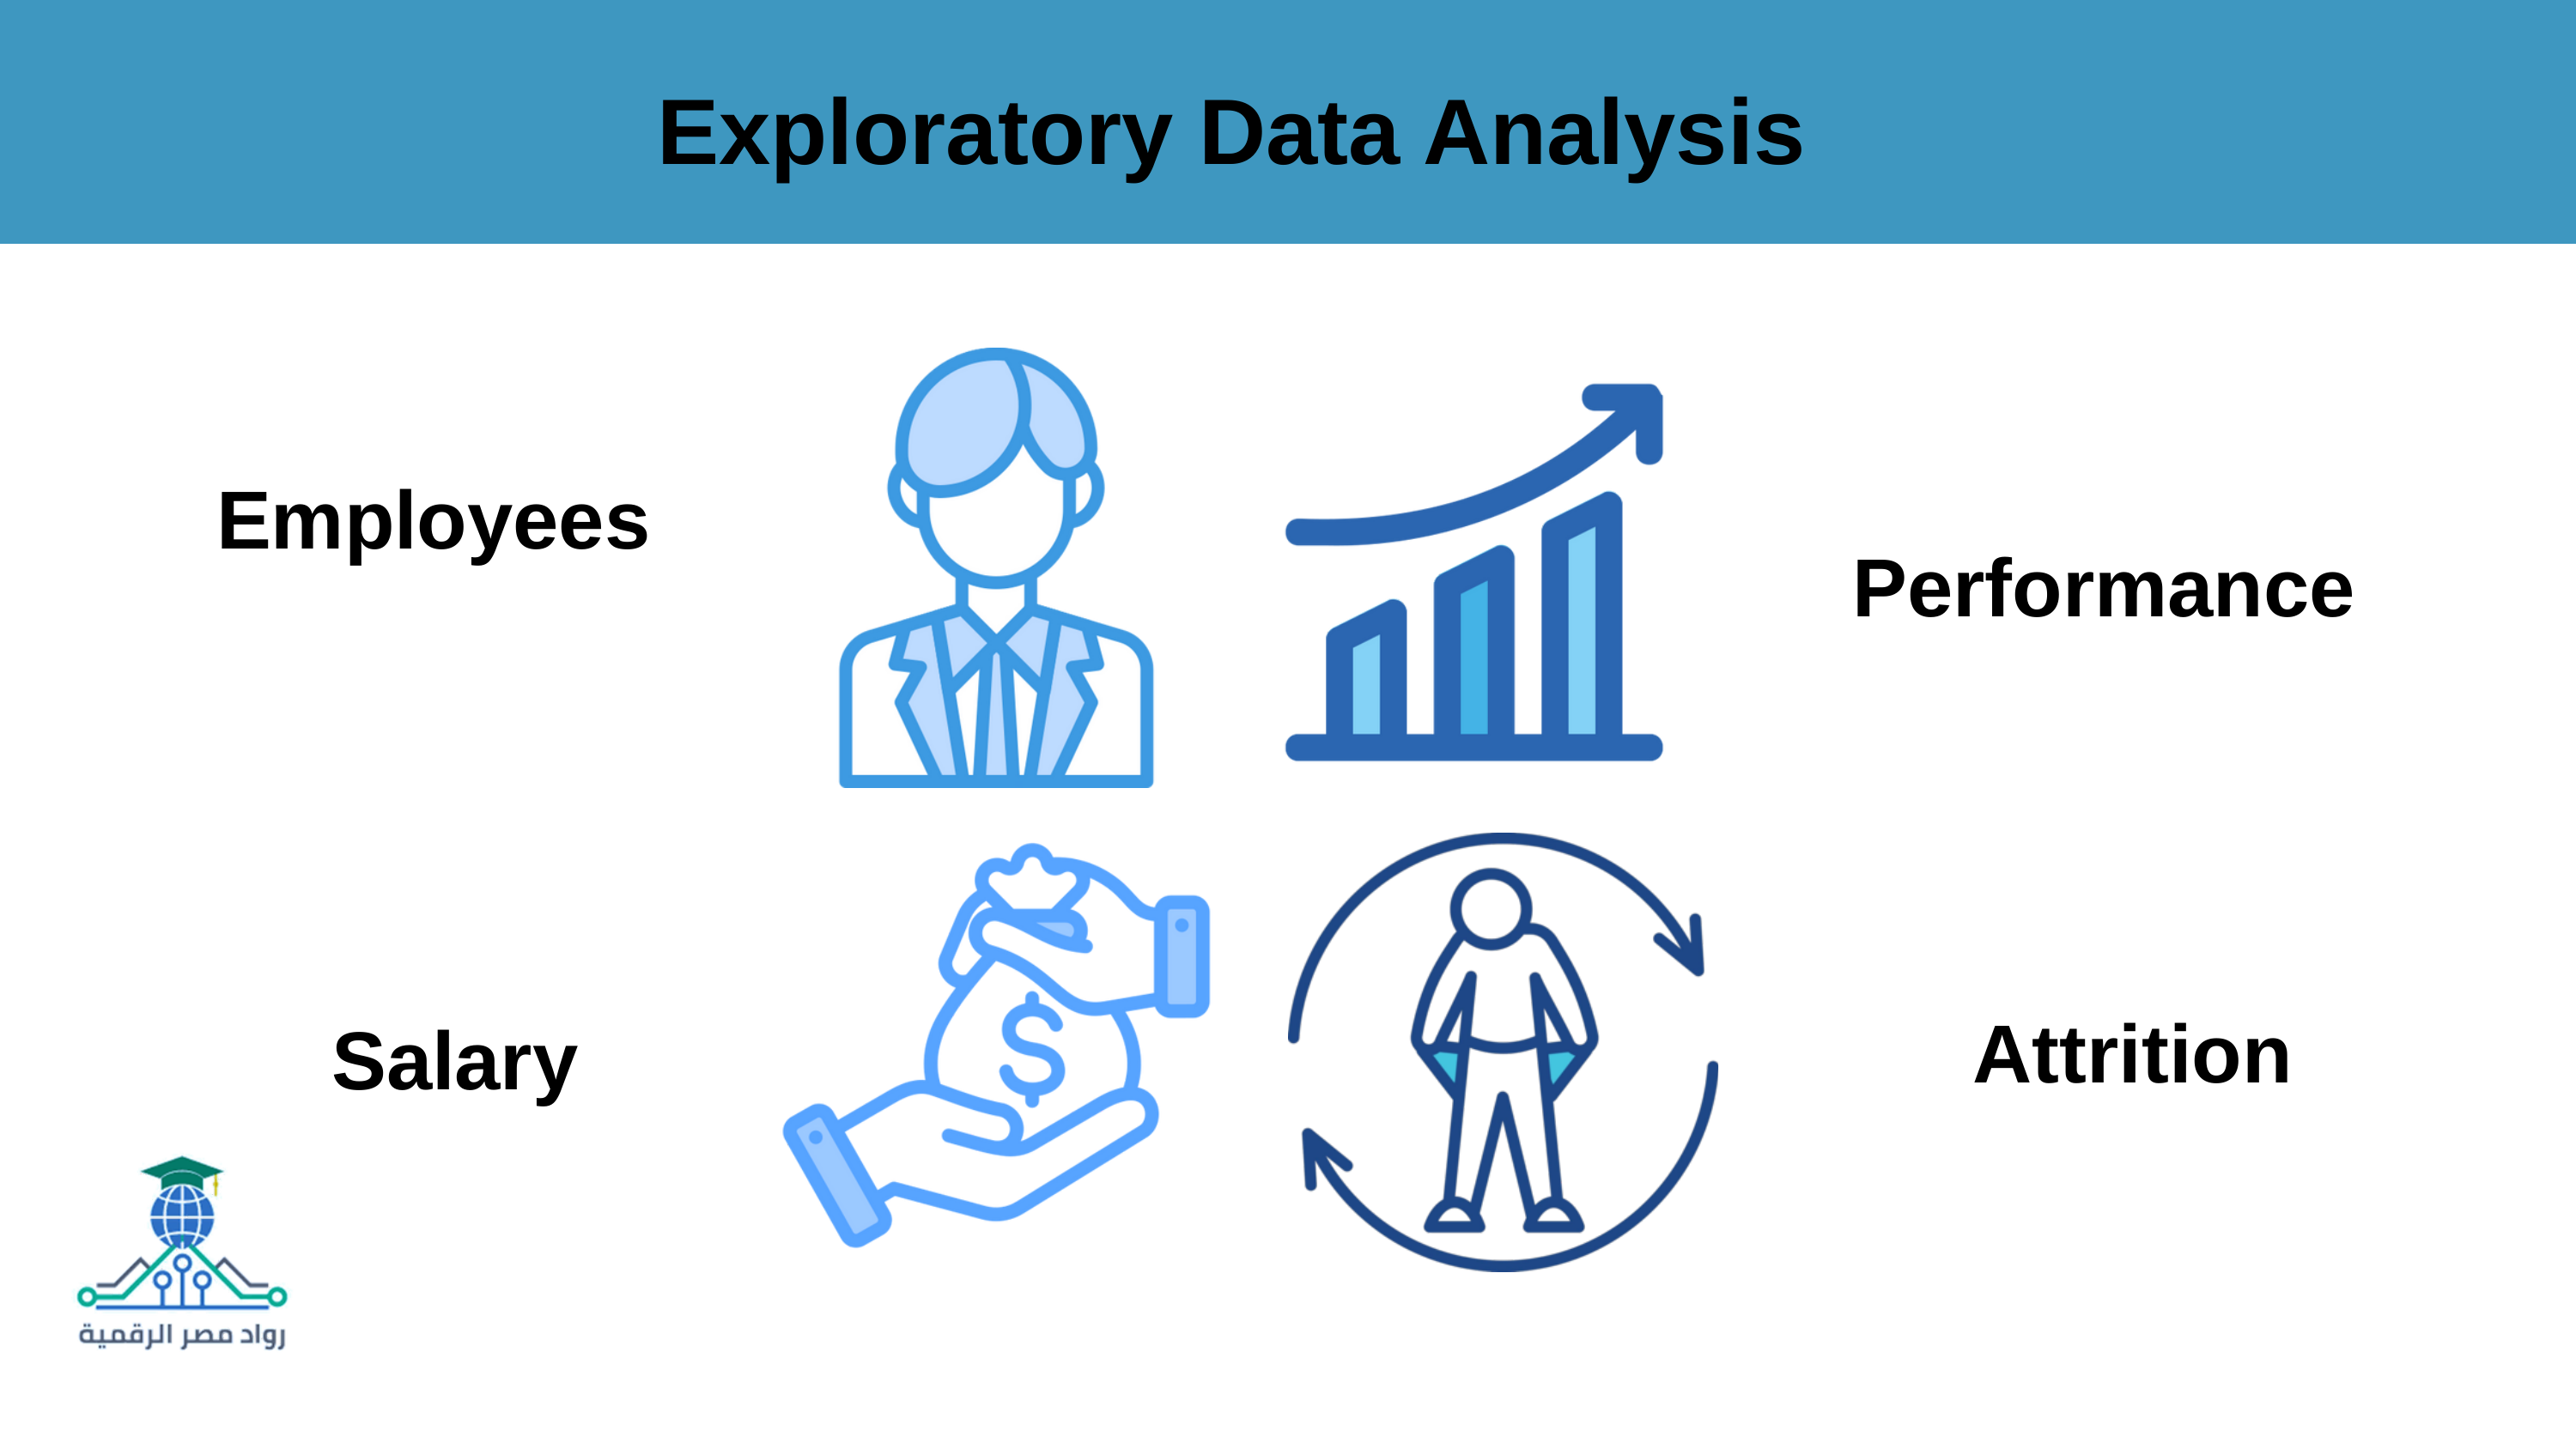

Exploratory Data Analysis

Employees
Performance

Attrition
Salary